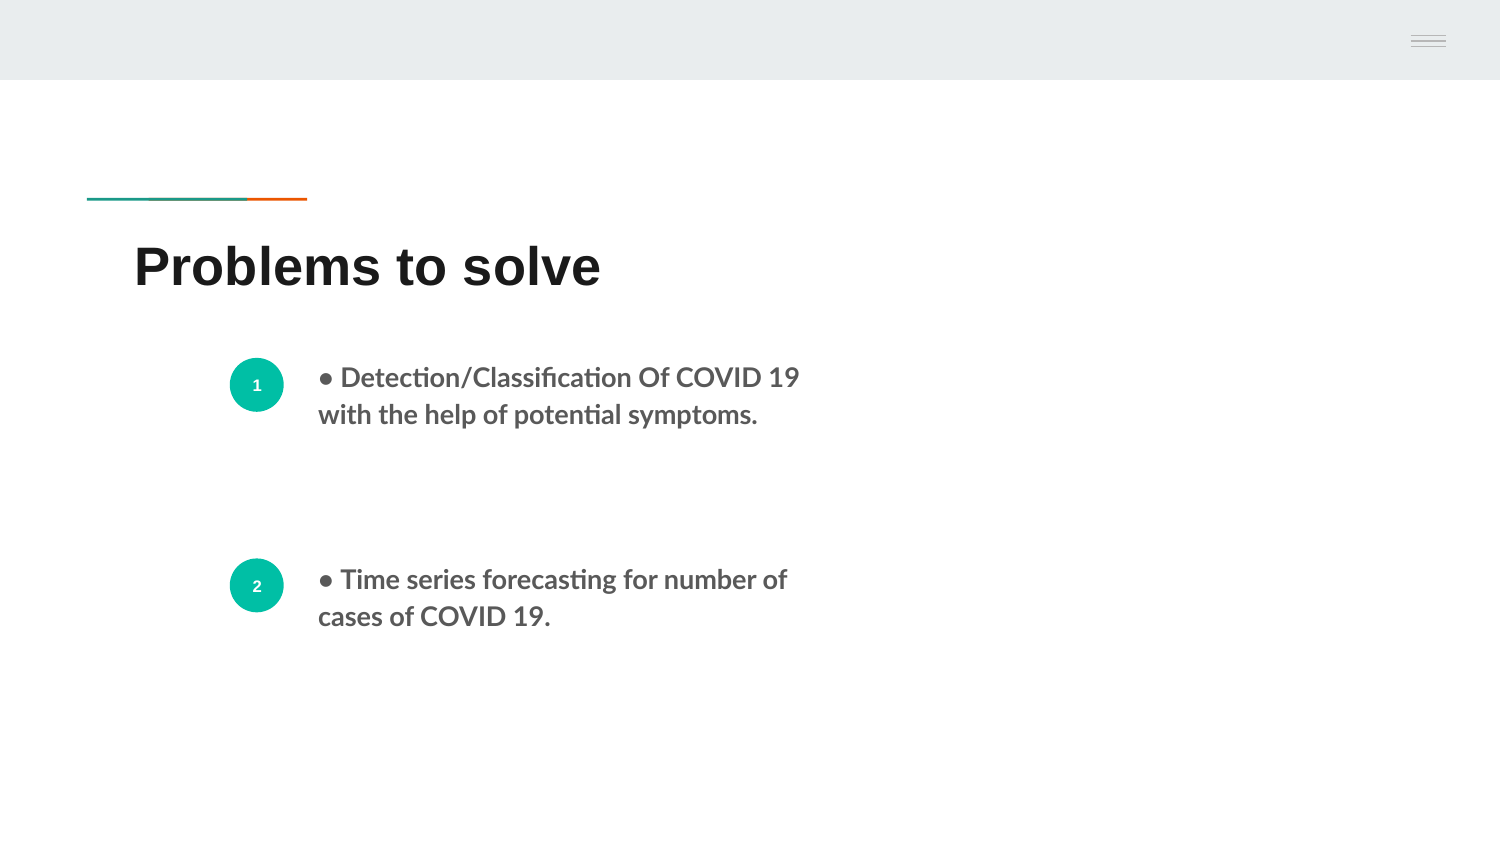

# Problems to solve
• Detection/Classification Of COVID 19 with the help of potential symptoms.

1
• Time series forecasting for number of cases of COVID 19.

2